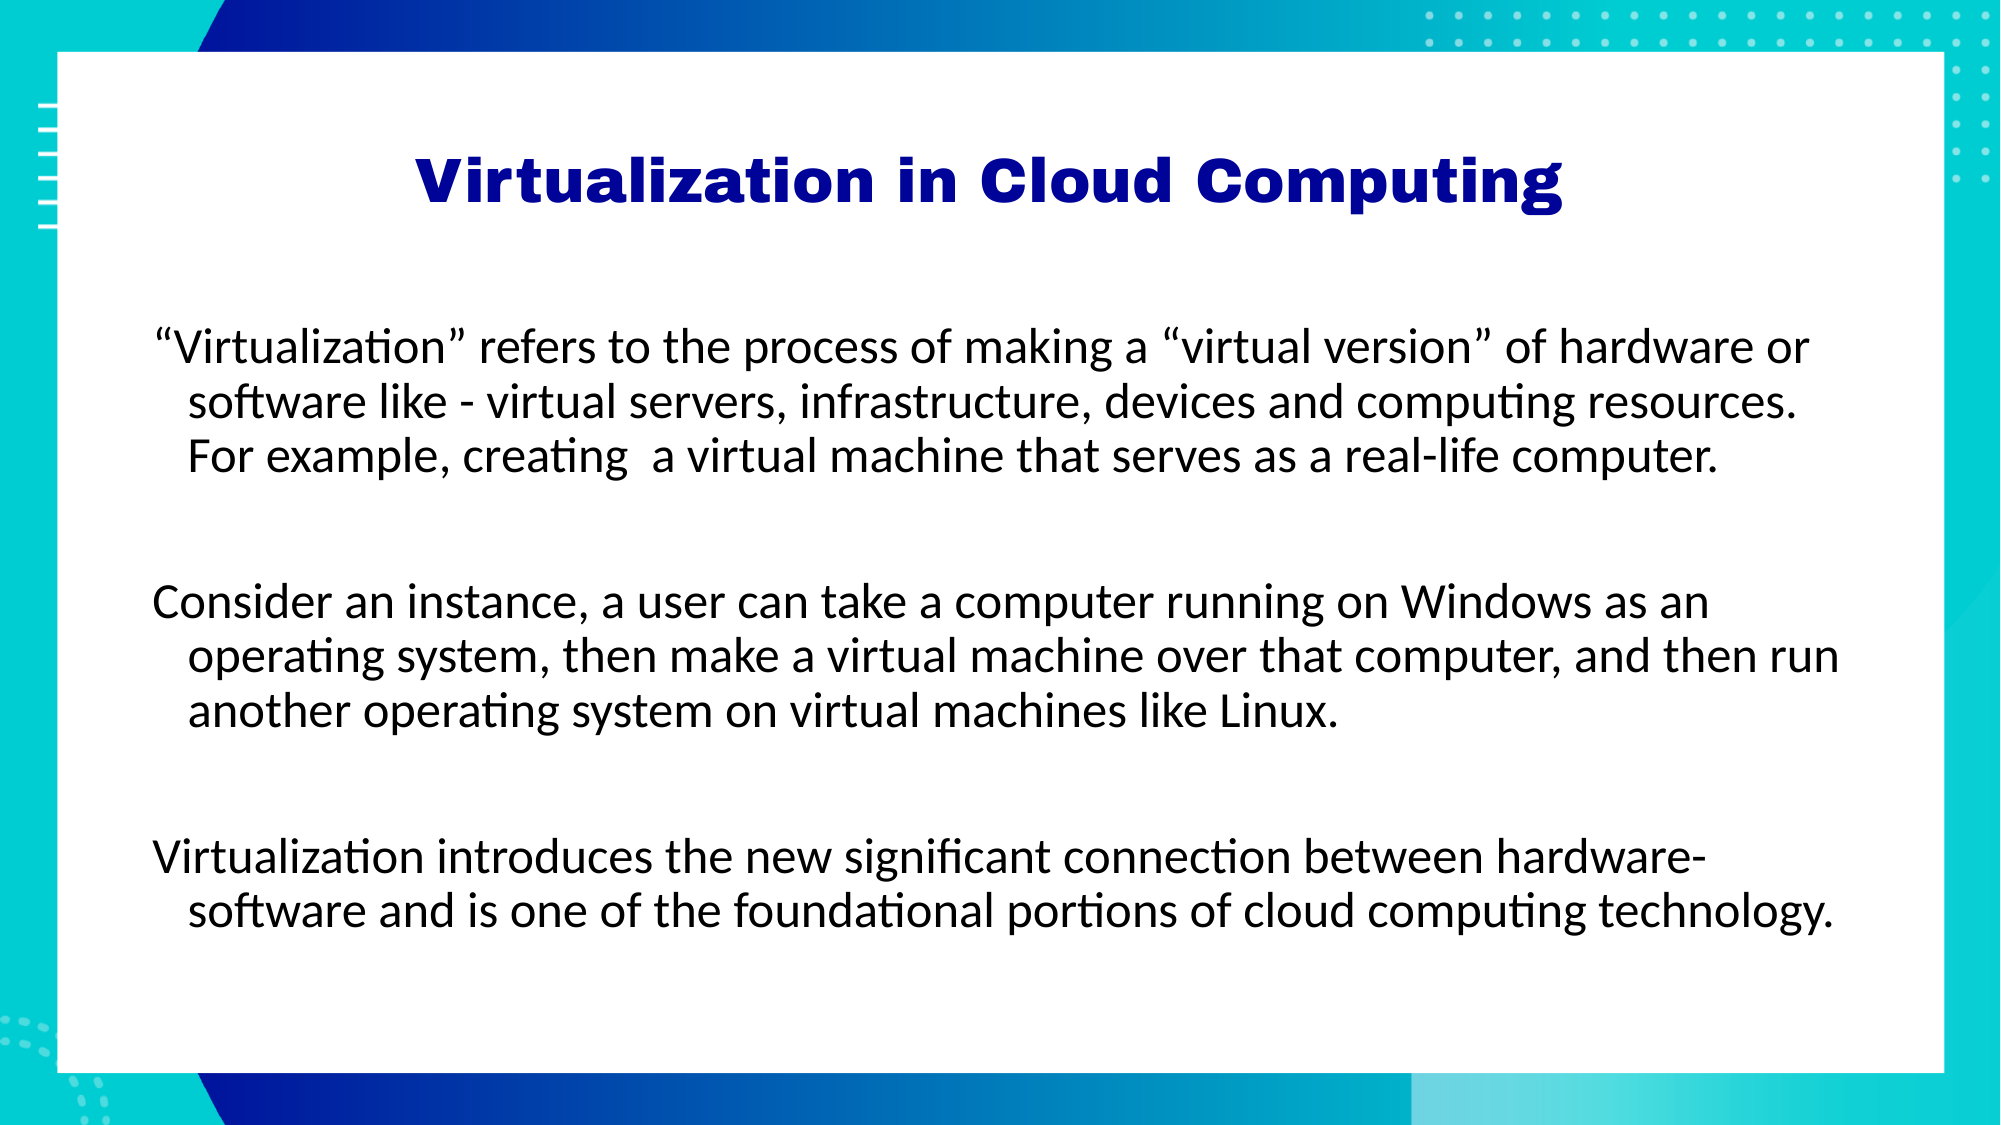

# Virtualization in Cloud Computing

“Virtualization” refers to the process of making a “virtual version” of hardware or software like - virtual servers, infrastructure, devices and computing resources. For example, creating  a virtual machine that serves as a real-life computer.

Consider an instance, a user can take a computer running on Windows as an operating system, then make a virtual machine over that computer, and then run another operating system on virtual machines like Linux.

Virtualization introduces the new significant connection between hardware-software and is one of the foundational portions of cloud computing technology.